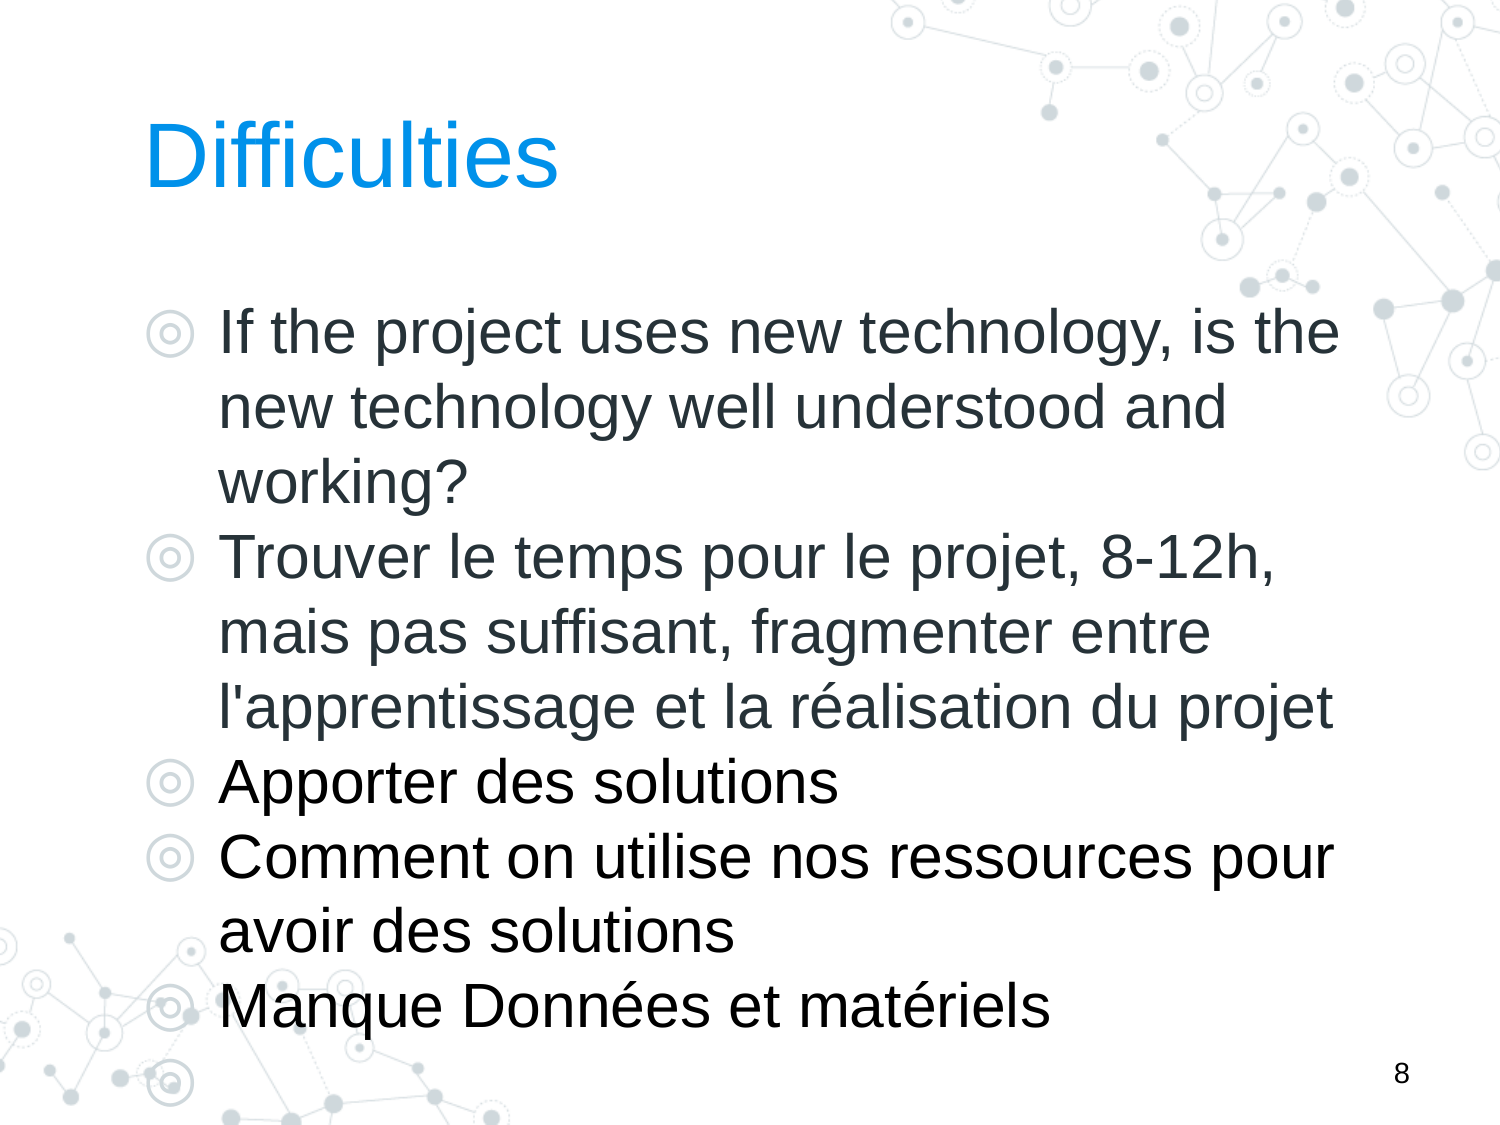

# Difficulties
If the project uses new technology, is the new technology well understood and working?
Trouver le temps pour le projet, 8-12h, mais pas suffisant, fragmenter entre l'apprentissage et la réalisation du projet
Apporter des solutions
Comment on utilise nos ressources pour avoir des solutions
Manque Données et matériels

8